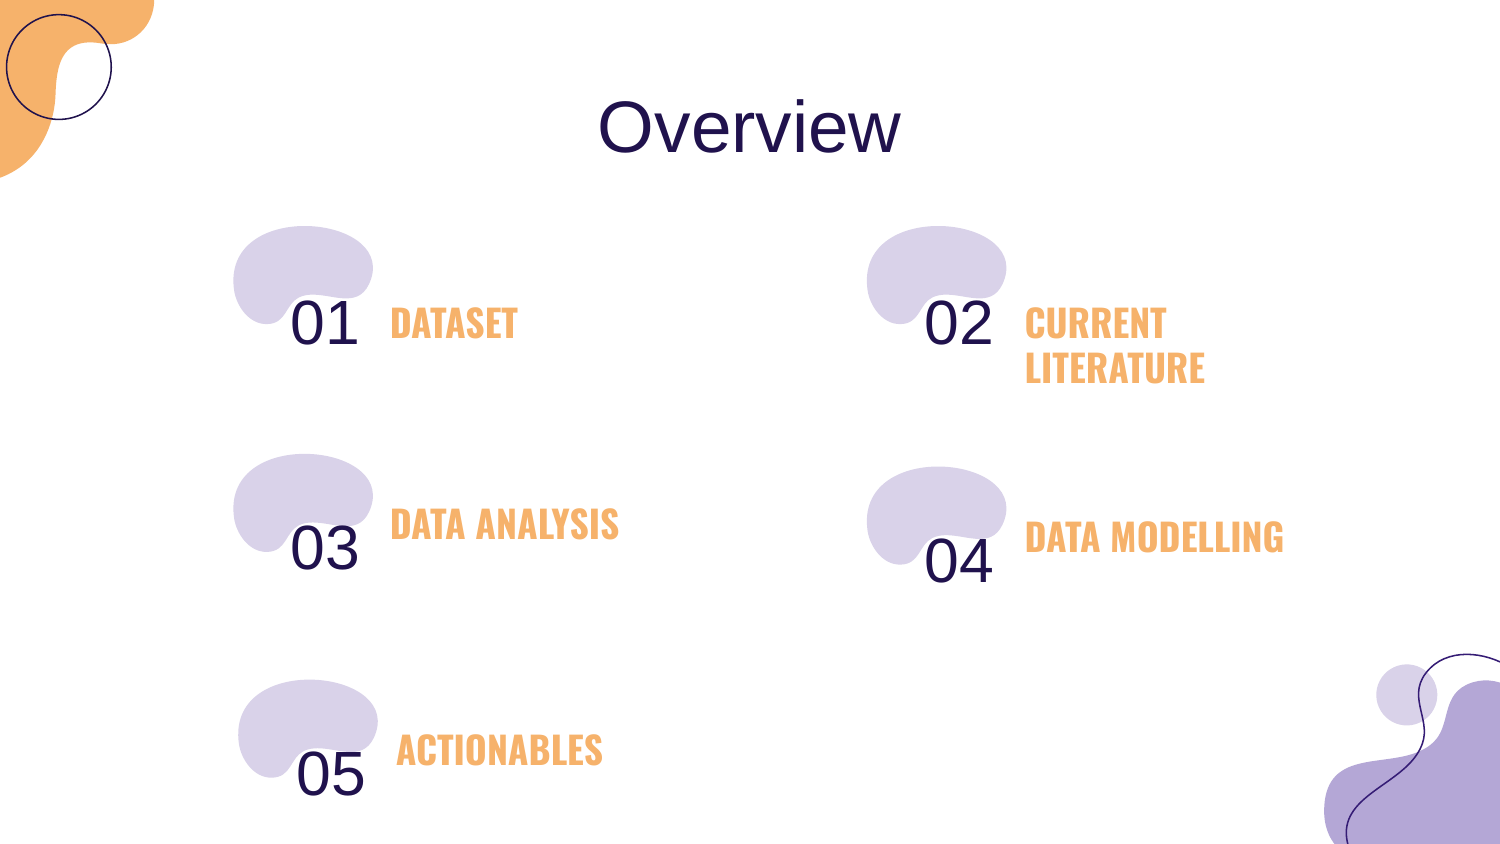

# Overview

01
DATASET
02
CURRENT LITERATURE

DATA ANALYSIS

DATA MODELLING
03
04

ACTIONABLES
05